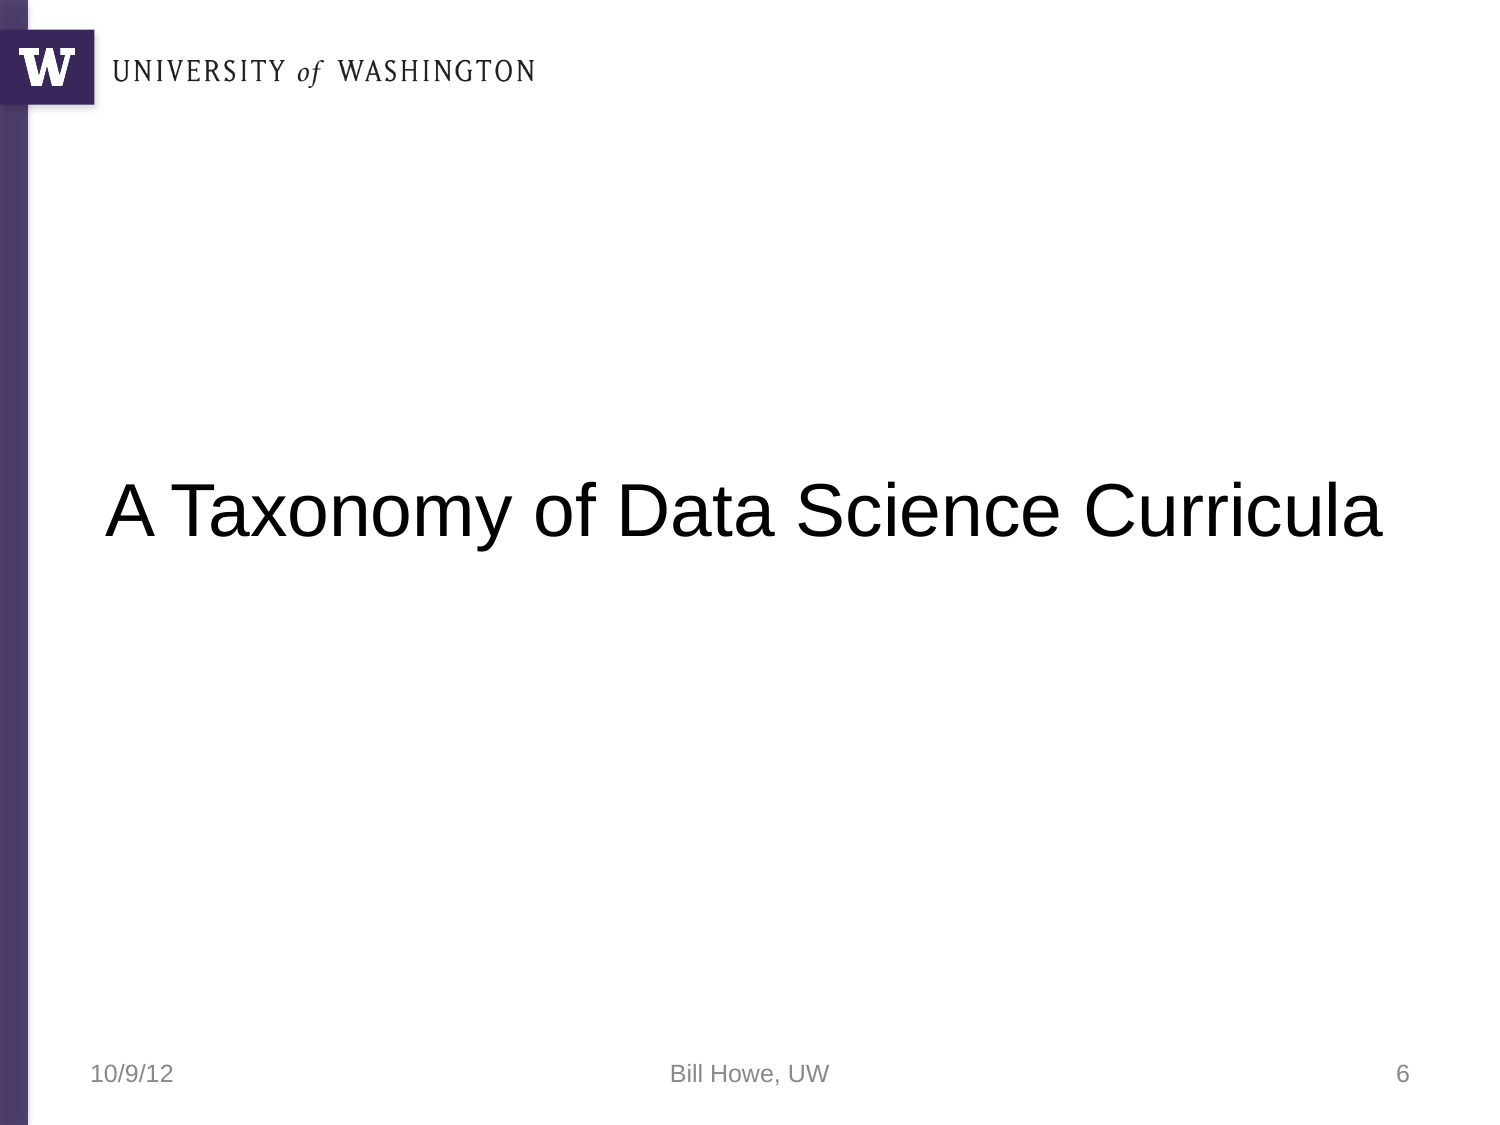

# A Taxonomy of Data Science Curricula
10/9/12
Bill Howe, UW
6